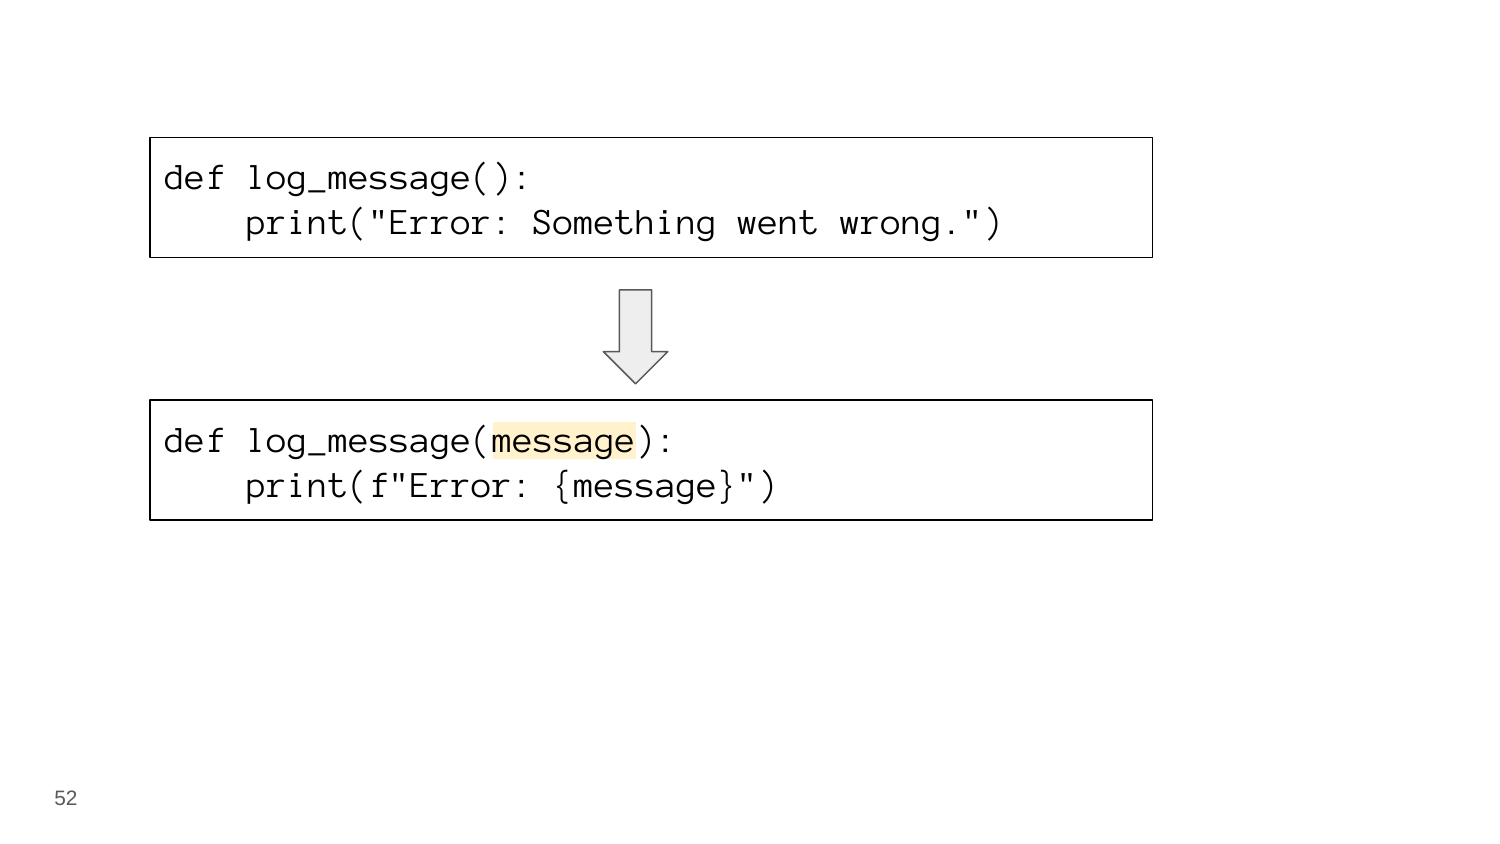

def log_message():
    print("Error: Something went wrong.")

def log_message(message):
    print(f"Error: {message}")
52